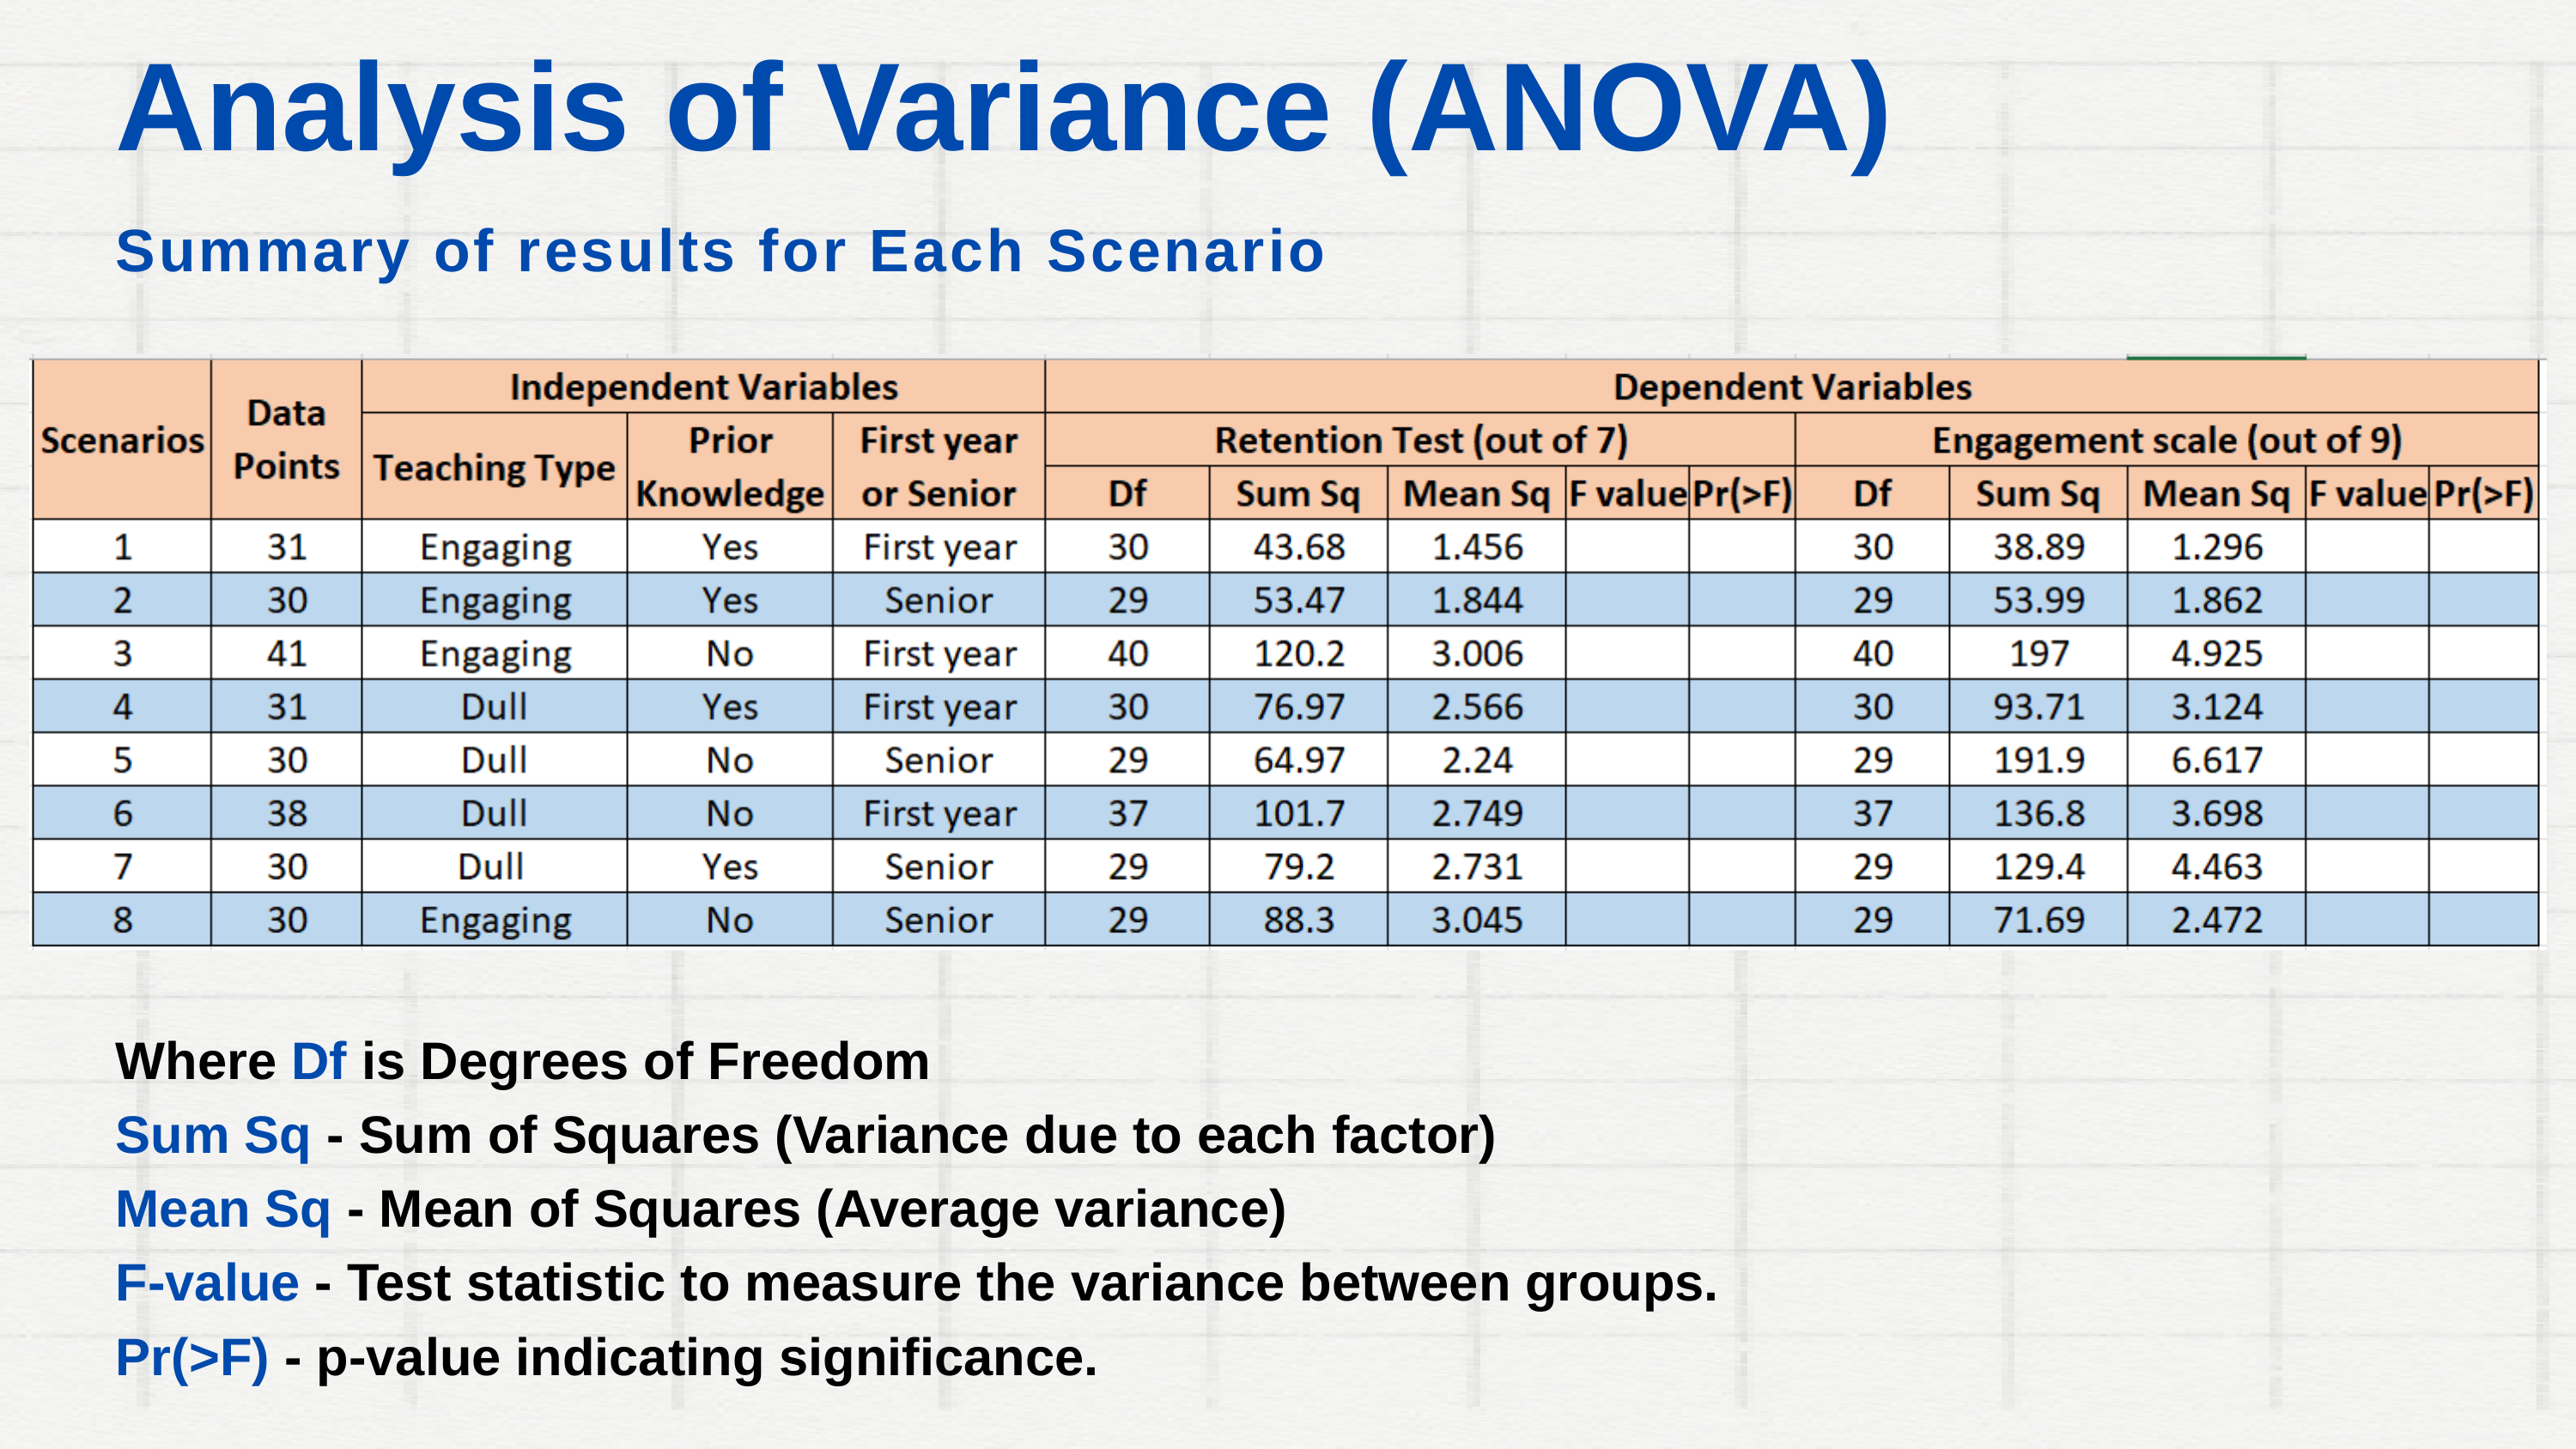

Analysis of Variance (ANOVA)
Summary of results for Each Scenario

Where Df is Degrees of Freedom
Sum Sq - Sum of Squares (Variance due to each factor)
Mean Sq - Mean of Squares (Average variance)
F-value - Test statistic to measure the variance between groups.
Pr(>F) - p-value indicating significance.